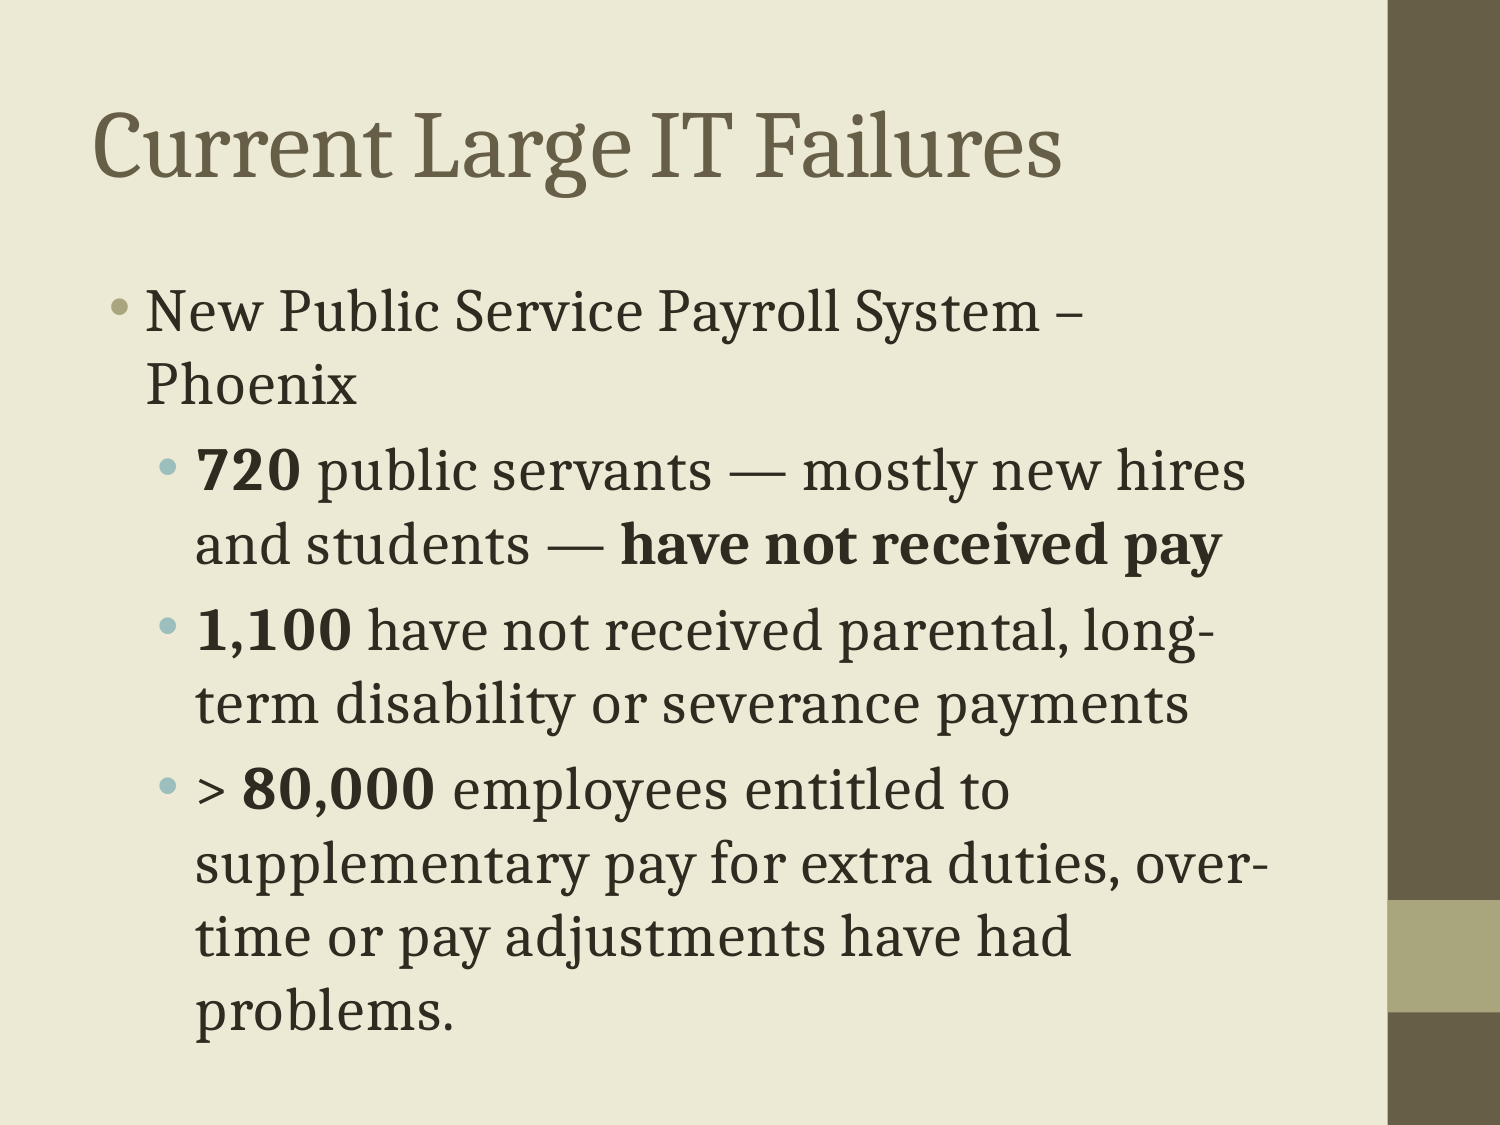

# Current Large IT Failures
New Public Service Payroll System – Phoenix
720 public servants — mostly new hires and students — have not received pay
1,100 have not received parental, long-term disability or severance payments
> 80,000 employees entitled to supplementary pay for extra duties, over-time or pay adjustments have had problems.